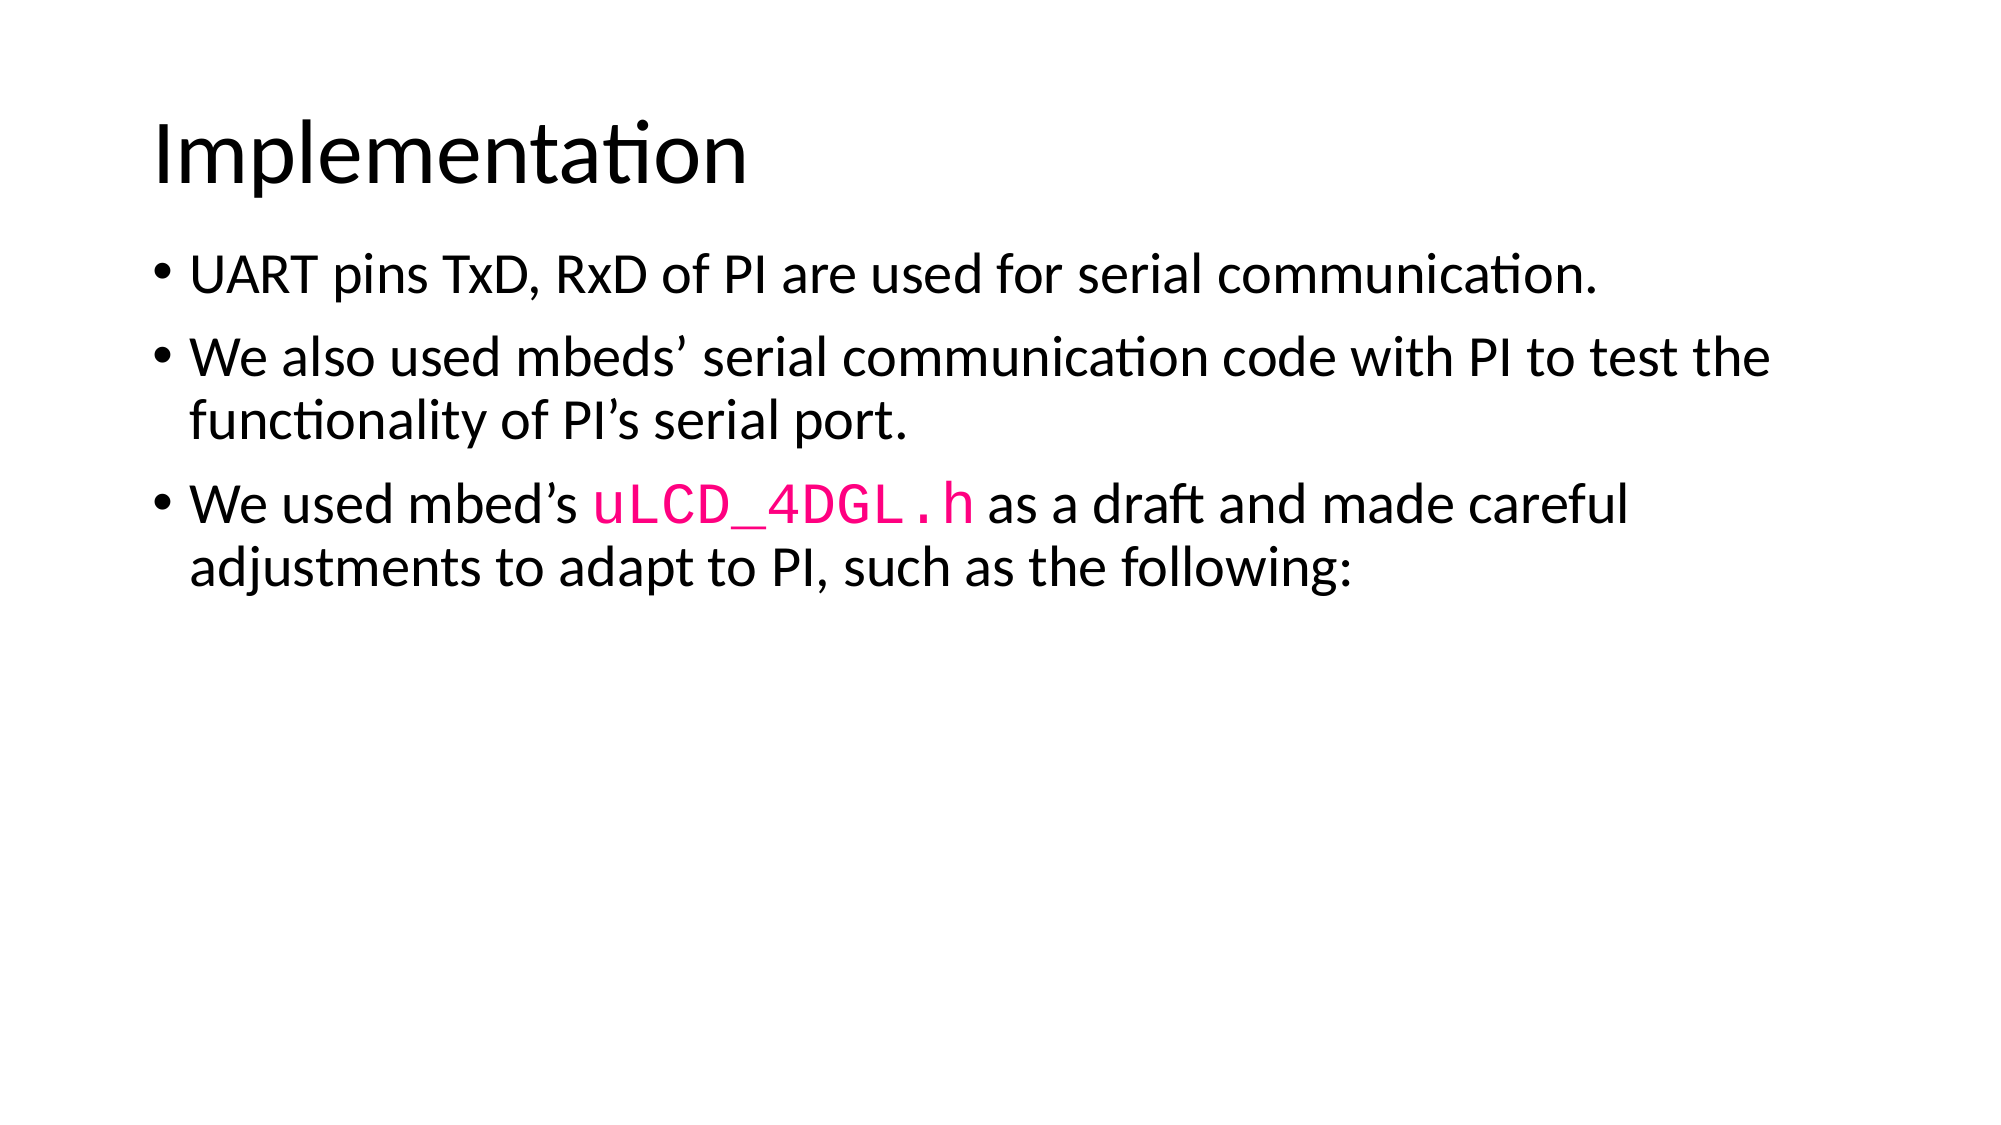

# Implementation
UART pins TxD, RxD of PI are used for serial communication.
We also used mbeds’ serial communication code with PI to test the functionality of PI’s serial port.
We used mbed’s uLCD_4DGL.h as a draft and made careful adjustments to adapt to PI, such as the following: